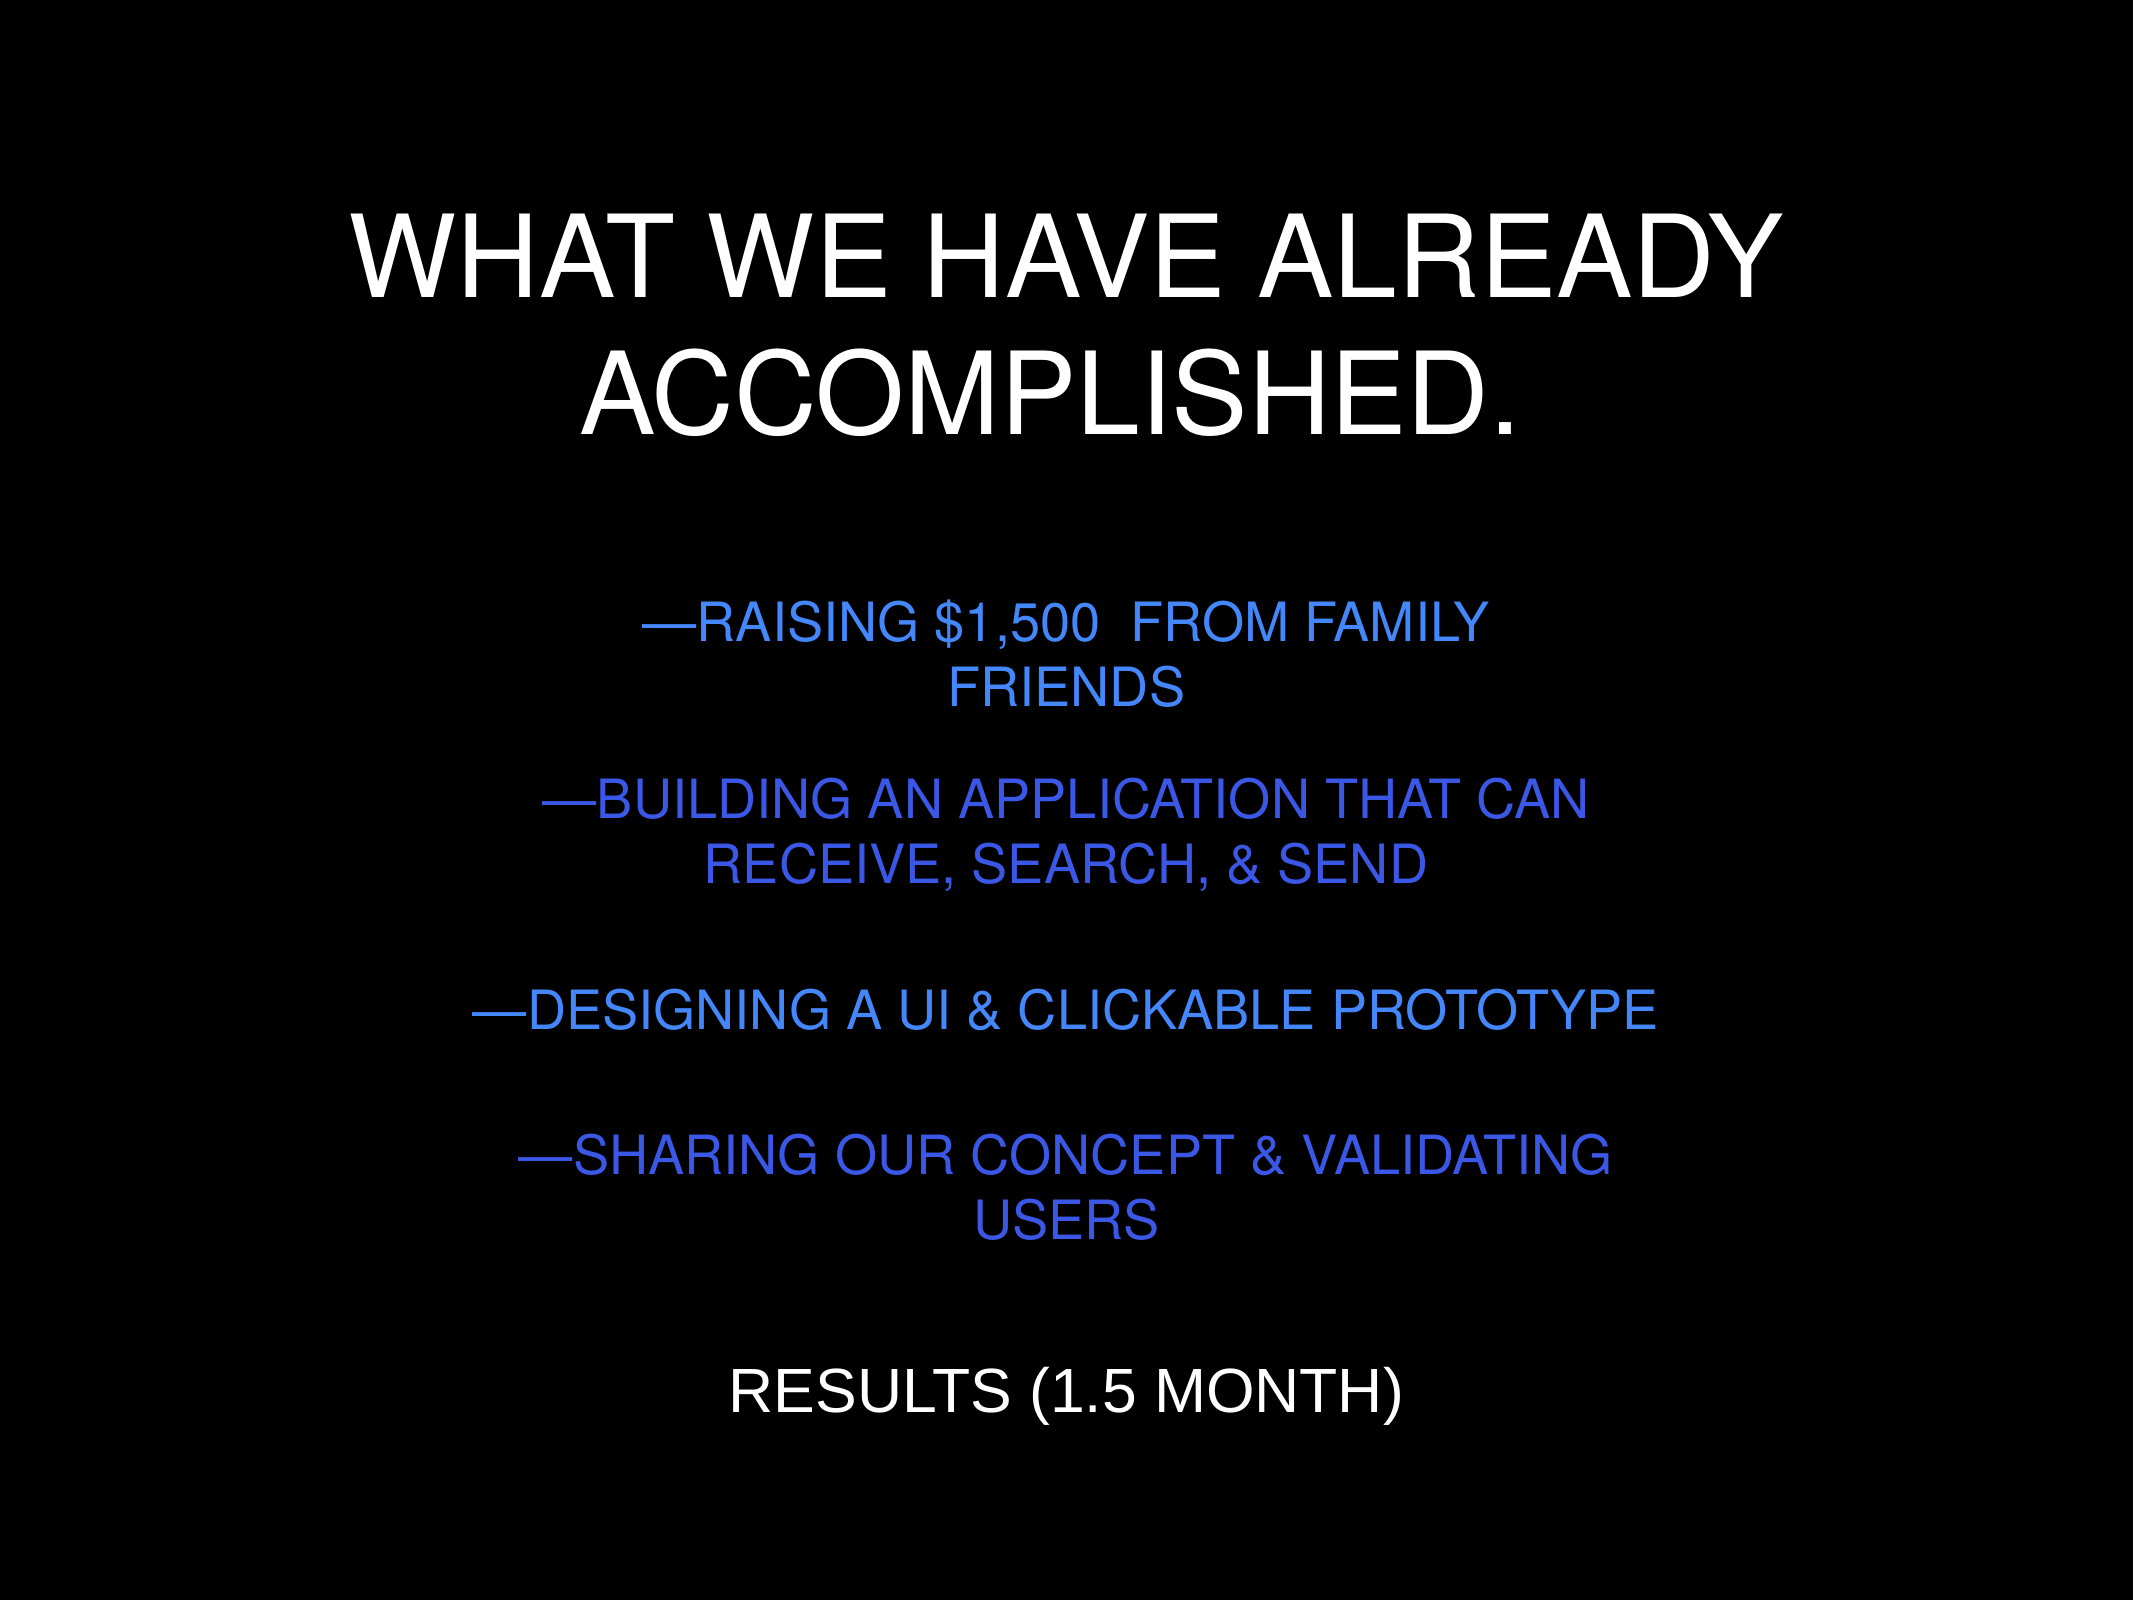

WHAT WE HAVE ALREADY ACCOMPLISHED.
—RAISING $1,500  FROM FAMILY FRIENDS
—BUILDING AN APPLICATION THAT CAN RECEIVE, SEARCH, & SEND
—DESIGNING A UI & CLICKABLE PROTOTYPE
—SHARING OUR CONCEPT & VALIDATING
USERS
RESULTS (1.5 MONTH)